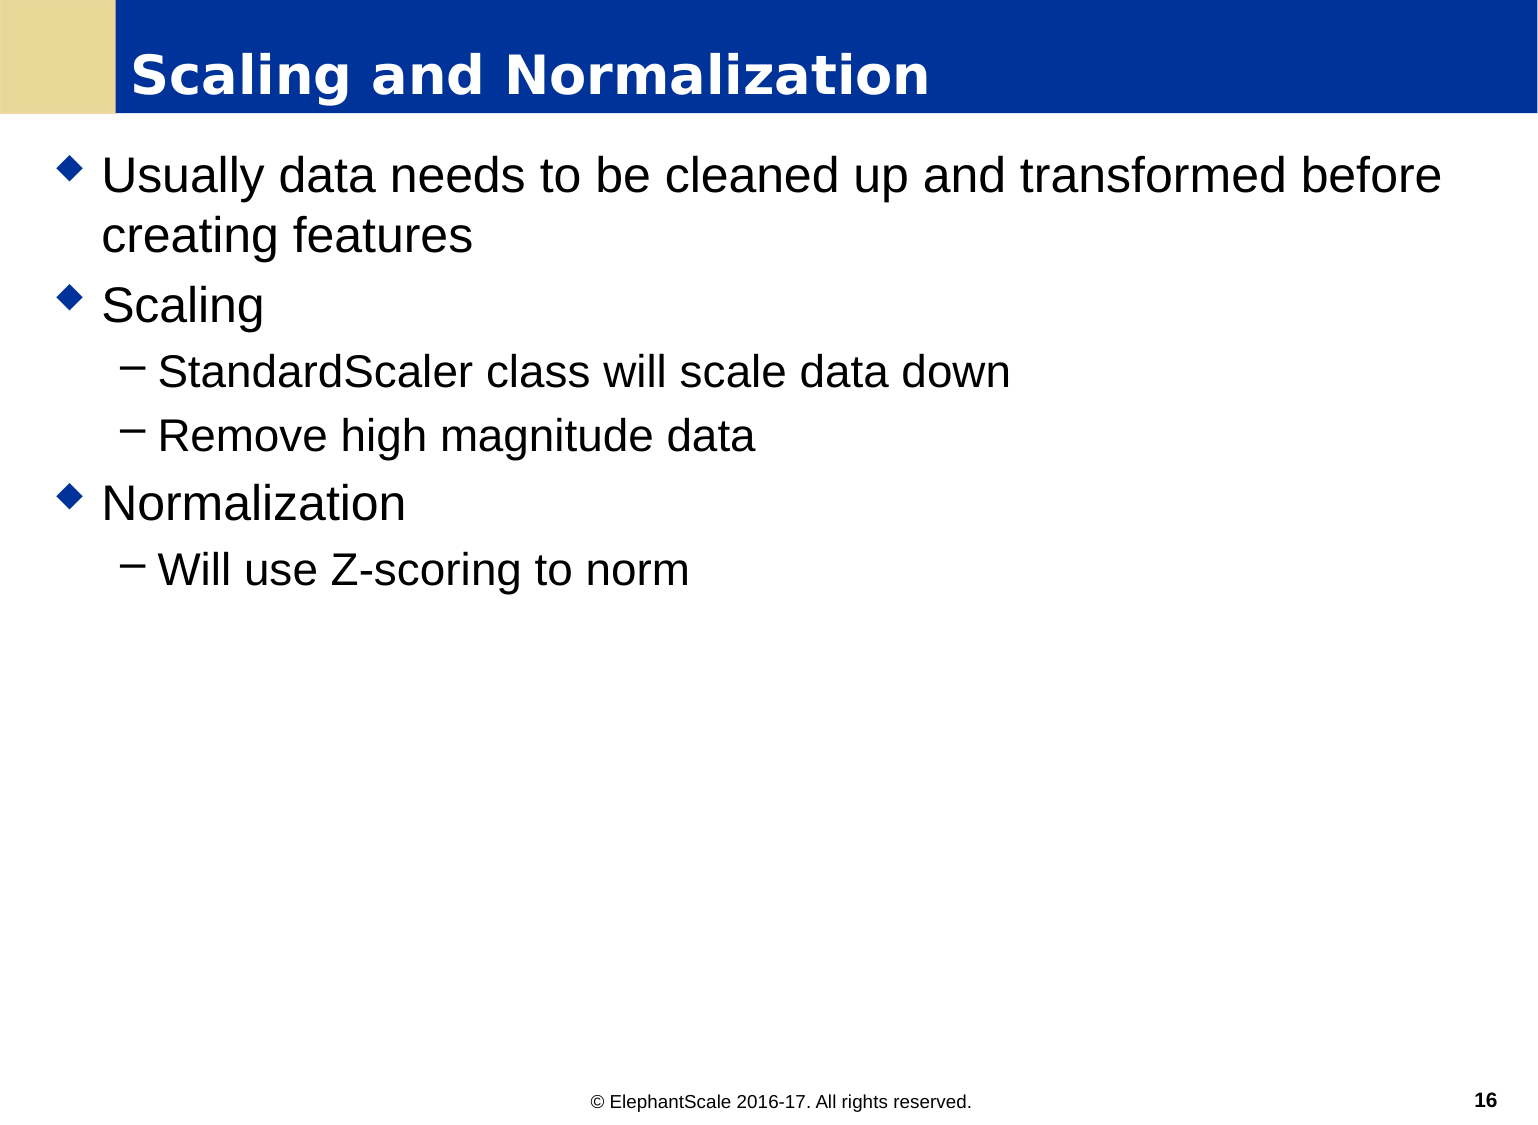

# Scaling and Normalization
Usually data needs to be cleaned up and transformed before creating features
Scaling
StandardScaler class will scale data down
Remove high magnitude data
Normalization
Will use Z-scoring to norm
16
© ElephantScale 2016-17. All rights reserved.